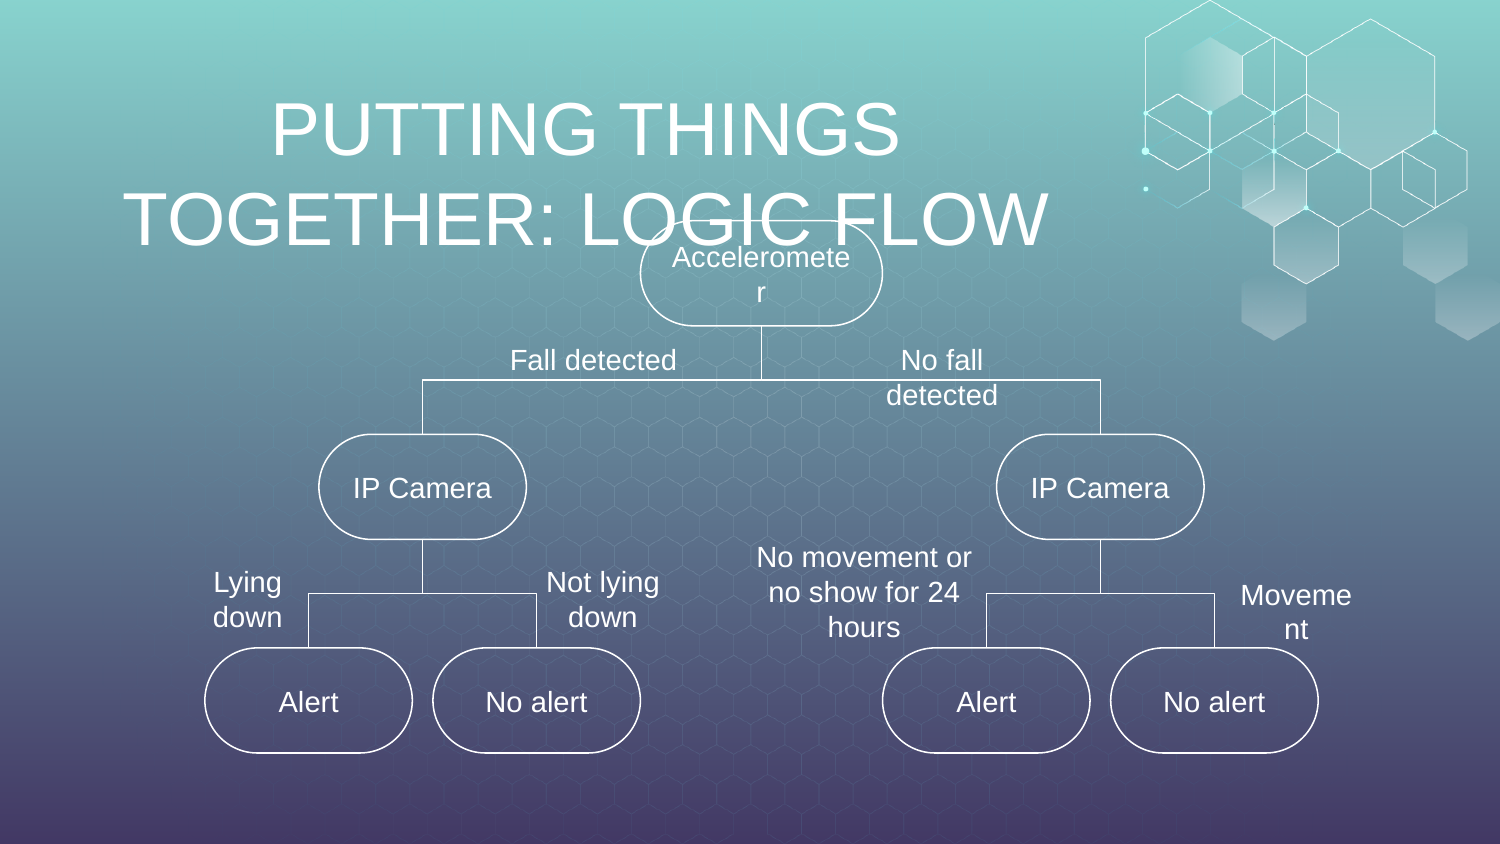

PUTTING THINGS TOGETHER: LOGIC FLOW
Accelerometer
IP Camera
IP Camera
Alert
No alert
Alert
No alert
Fall detected
No fall detected
No movement or no show for 24 hours
Lying down
Not lying down
Movement